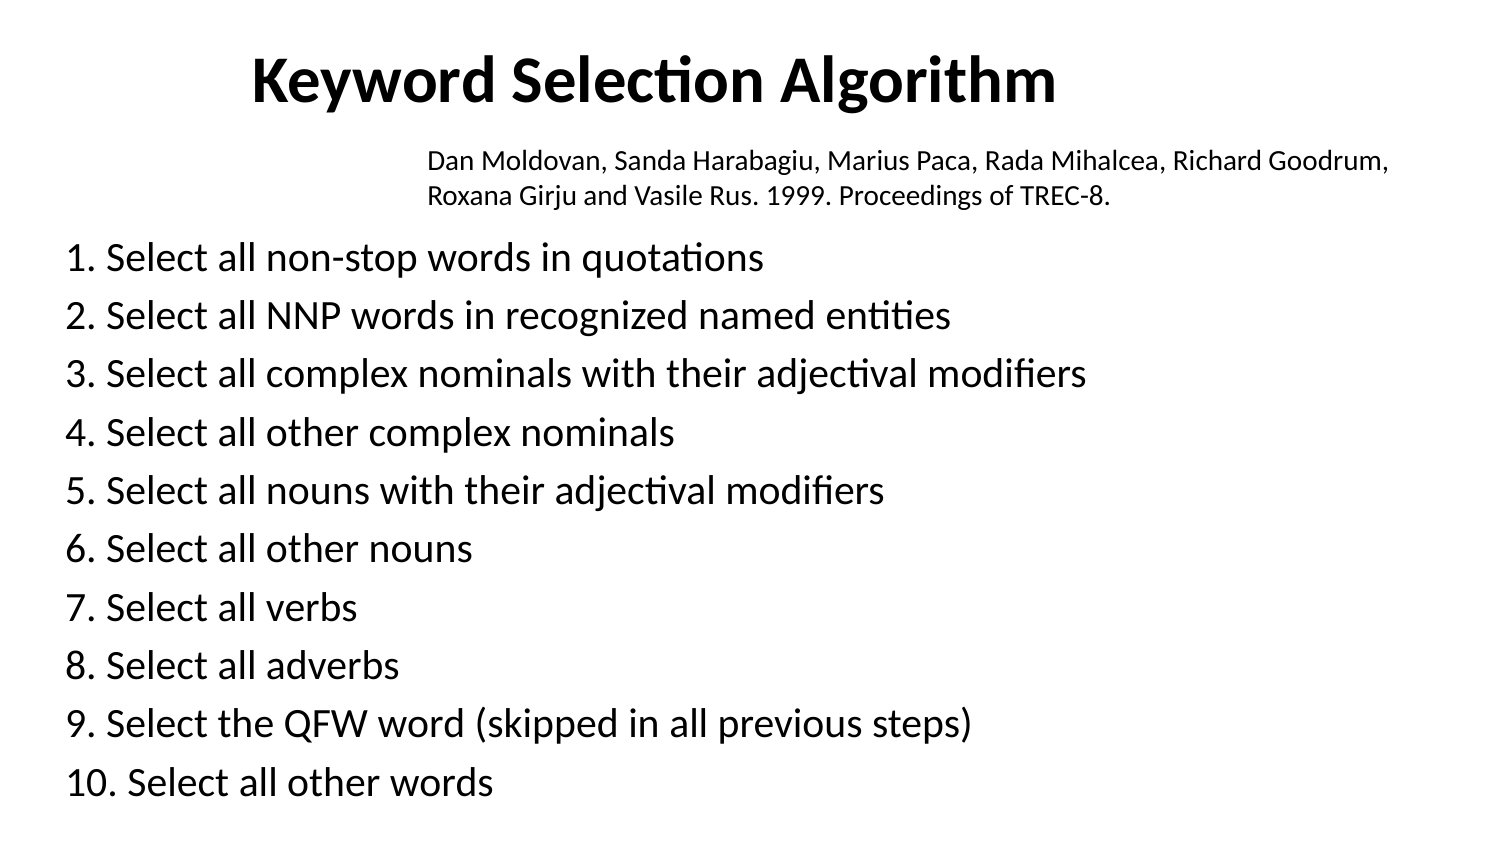

# Keyword Selection Algorithm
Dan Moldovan, Sanda Harabagiu, Marius Paca, Rada Mihalcea, Richard Goodrum, Roxana Girju and Vasile Rus. 1999. Proceedings of TREC-8.
1. Select all non-stop words in quotations
2. Select all NNP words in recognized named entities
3. Select all complex nominals with their adjectival modifiers
4. Select all other complex nominals
5. Select all nouns with their adjectival modifiers
6. Select all other nouns
7. Select all verbs
8. Select all adverbs
9. Select the QFW word (skipped in all previous steps)
10. Select all other words